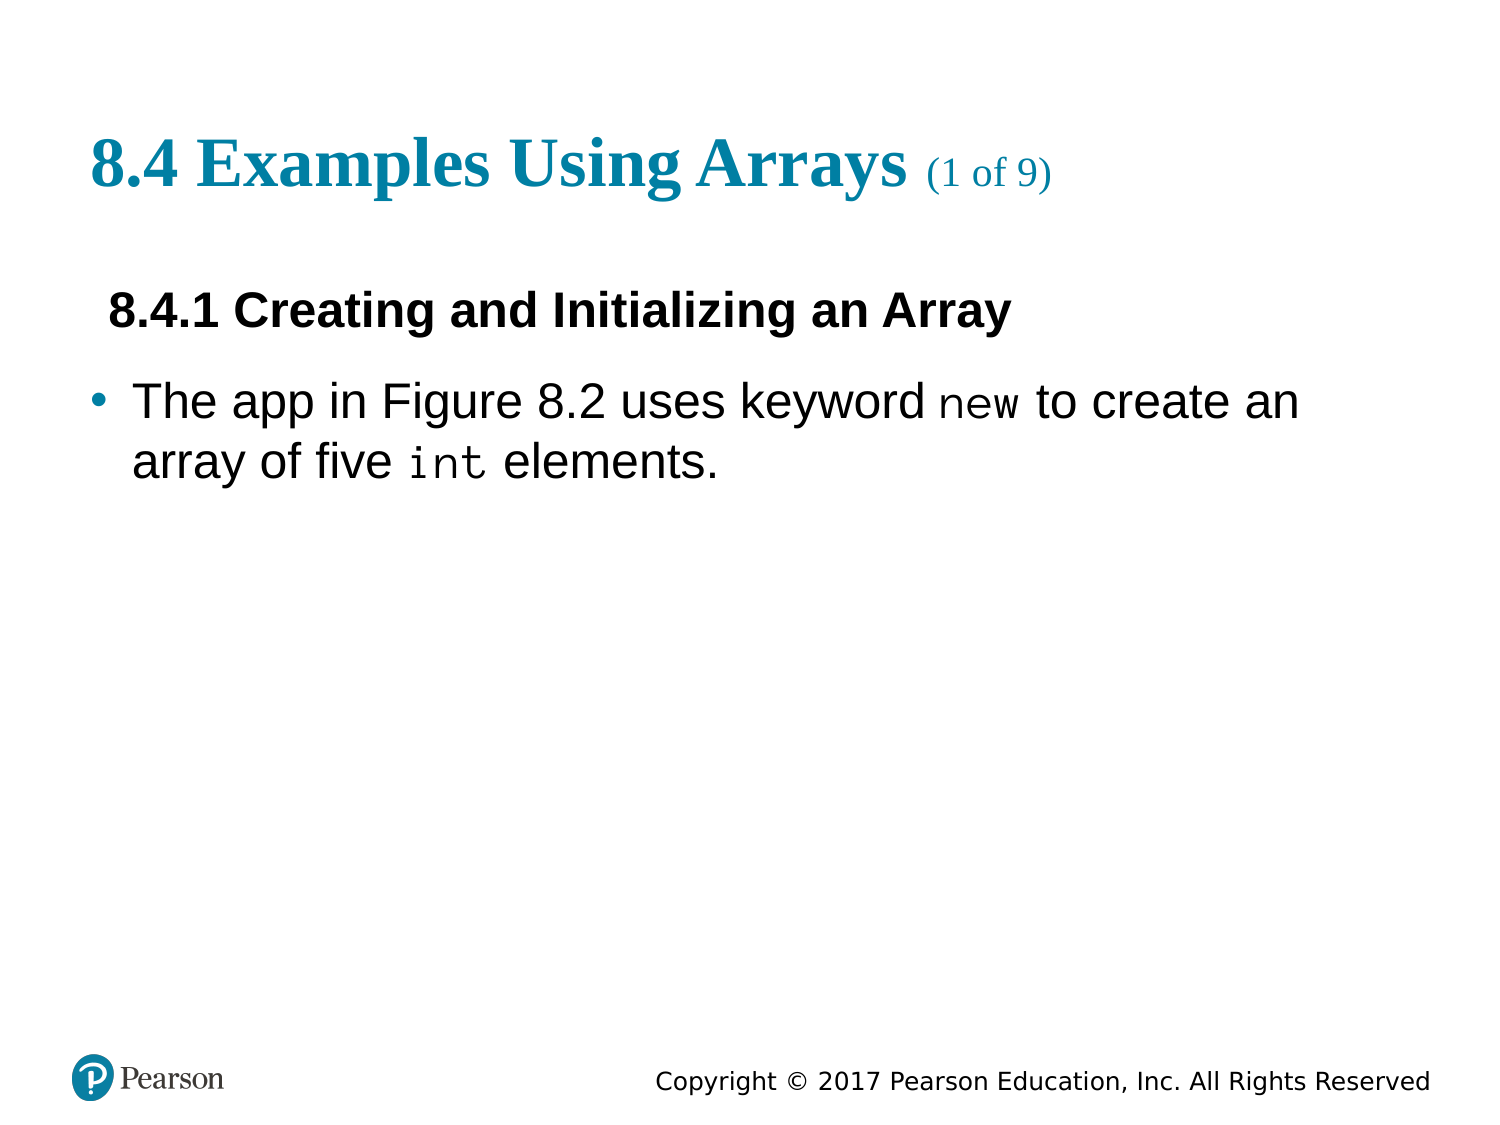

# 8.4 Examples Using Arrays (1 of 9)
8.4.1 Creating and Initializing an Array
The app in Figure 8.2 uses keyword new to create an array of five int elements.